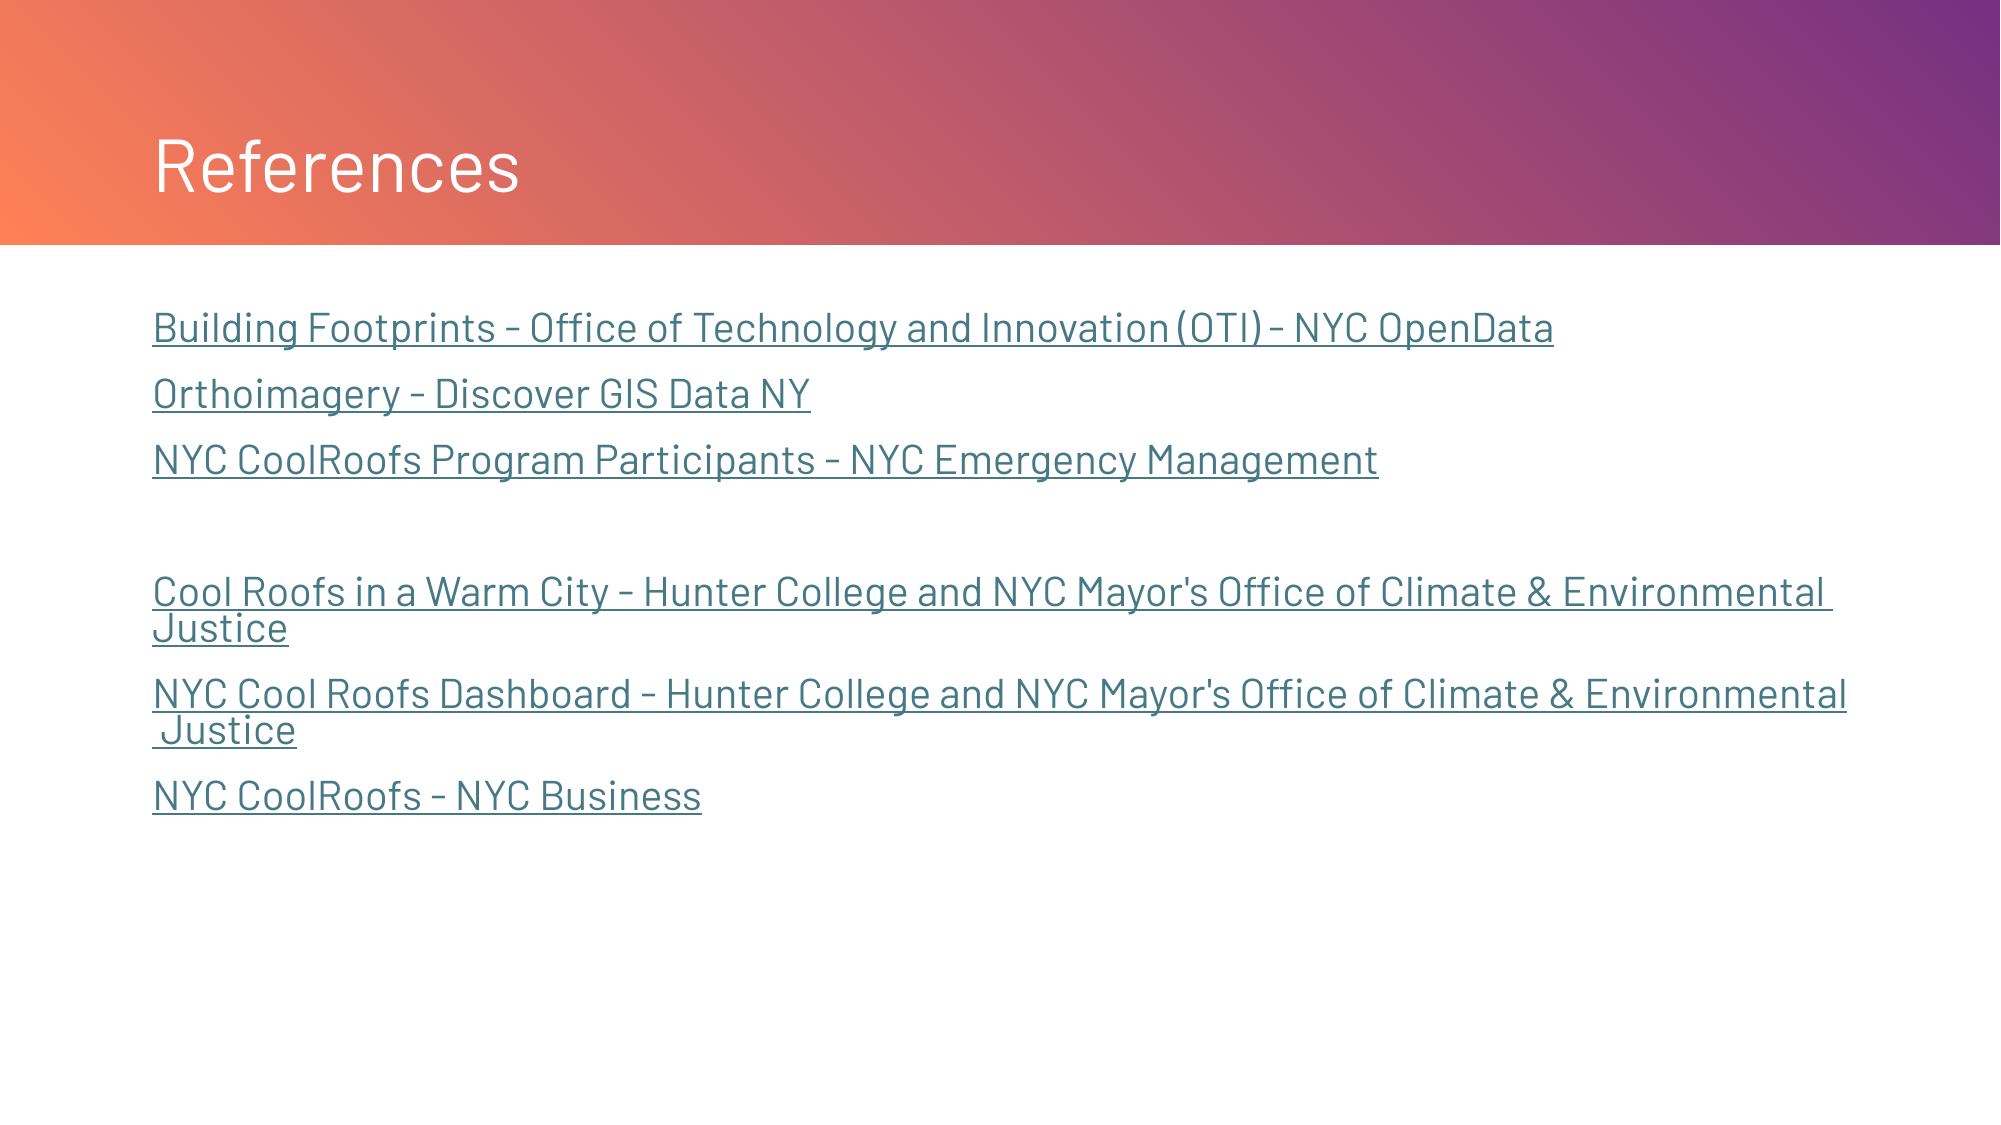

# References
Building Footprints - Office of Technology and Innovation (OTI) - NYC OpenData
Orthoimagery - Discover GIS Data NY
NYC CoolRoofs Program Participants - NYC Emergency Management

Cool Roofs in a Warm City - Hunter College and NYC Mayor's Office of Climate & Environmental Justice
NYC Cool Roofs Dashboard - Hunter College and NYC Mayor's Office of Climate & Environmental Justice
NYC CoolRoofs - NYC Business